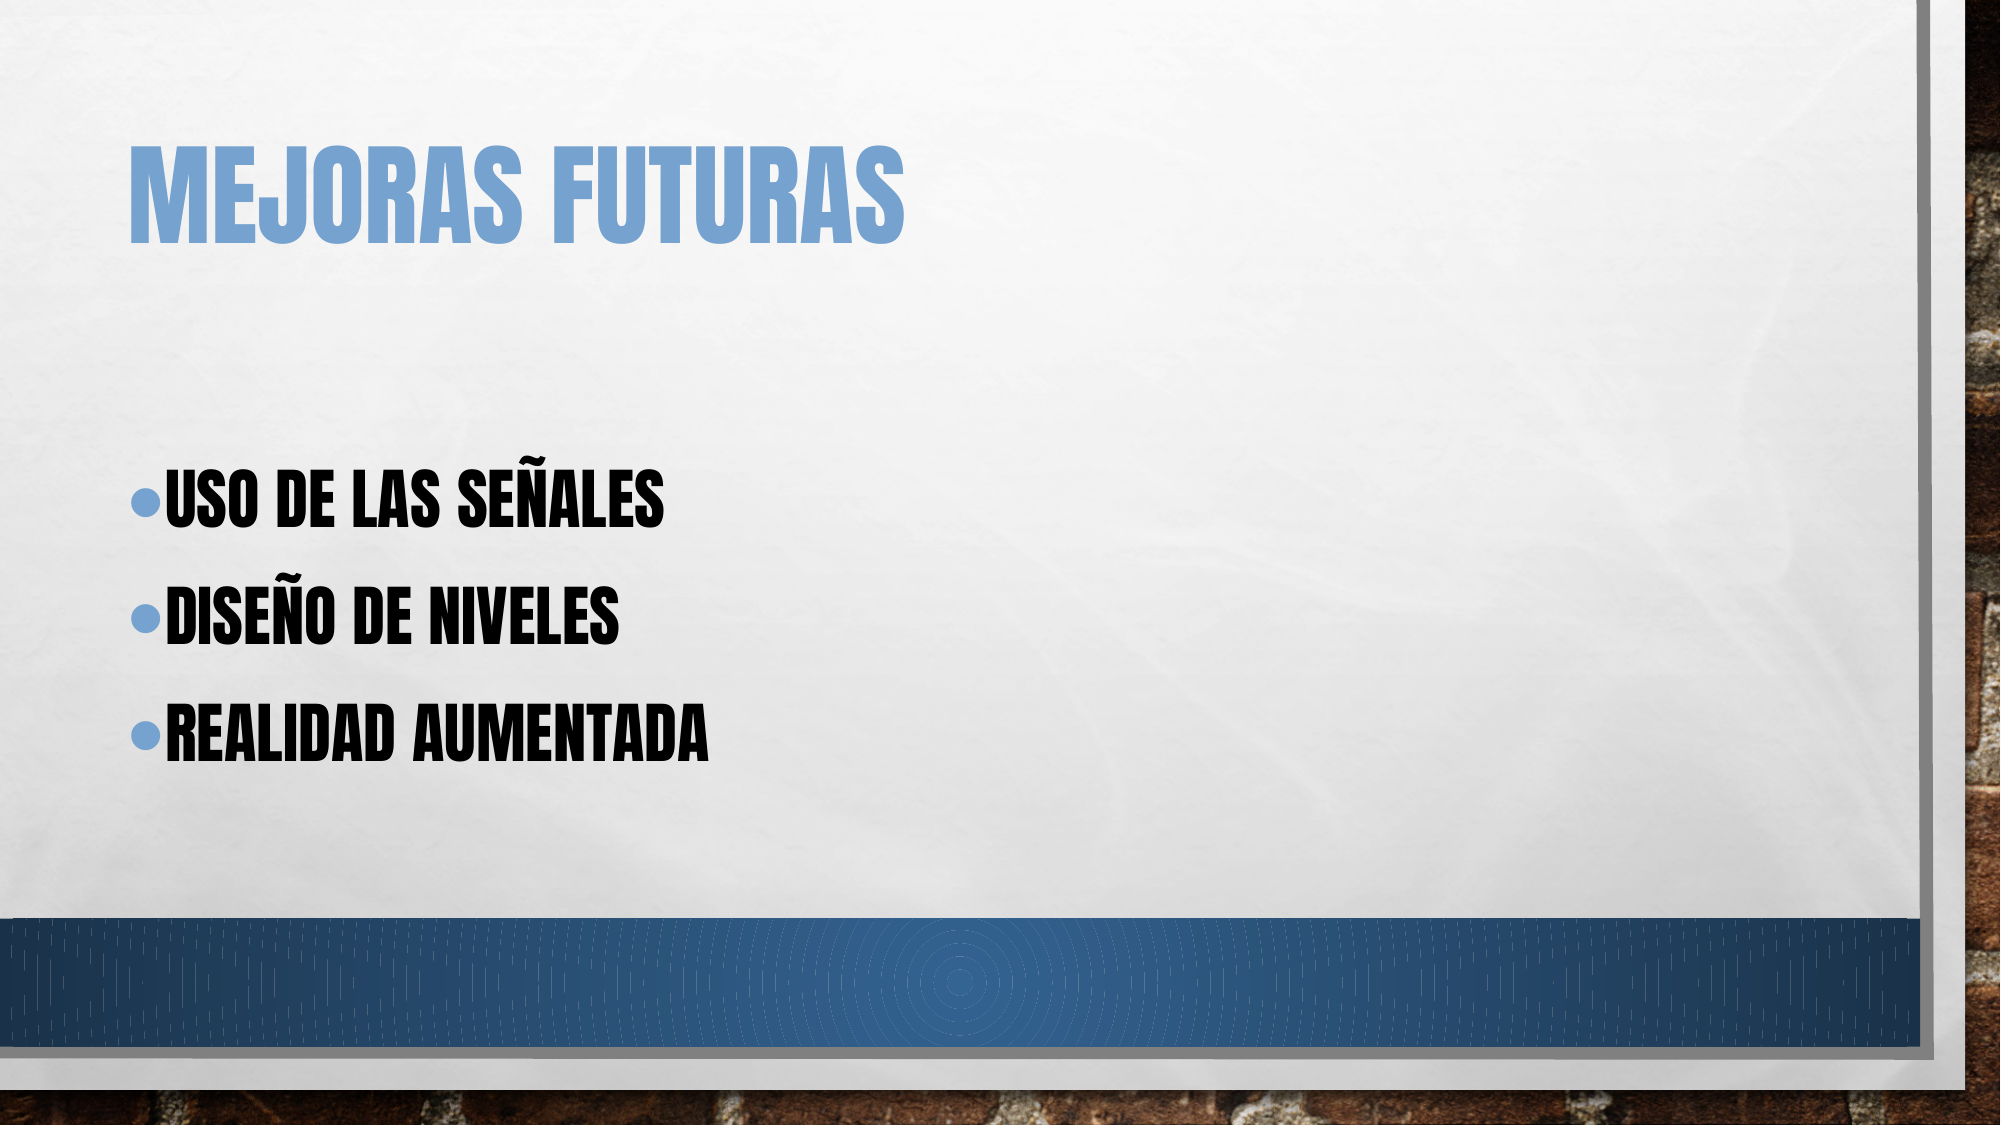

# Mejoras futuras
Uso de las señales
Diseño de niveles
Realidad aumentada